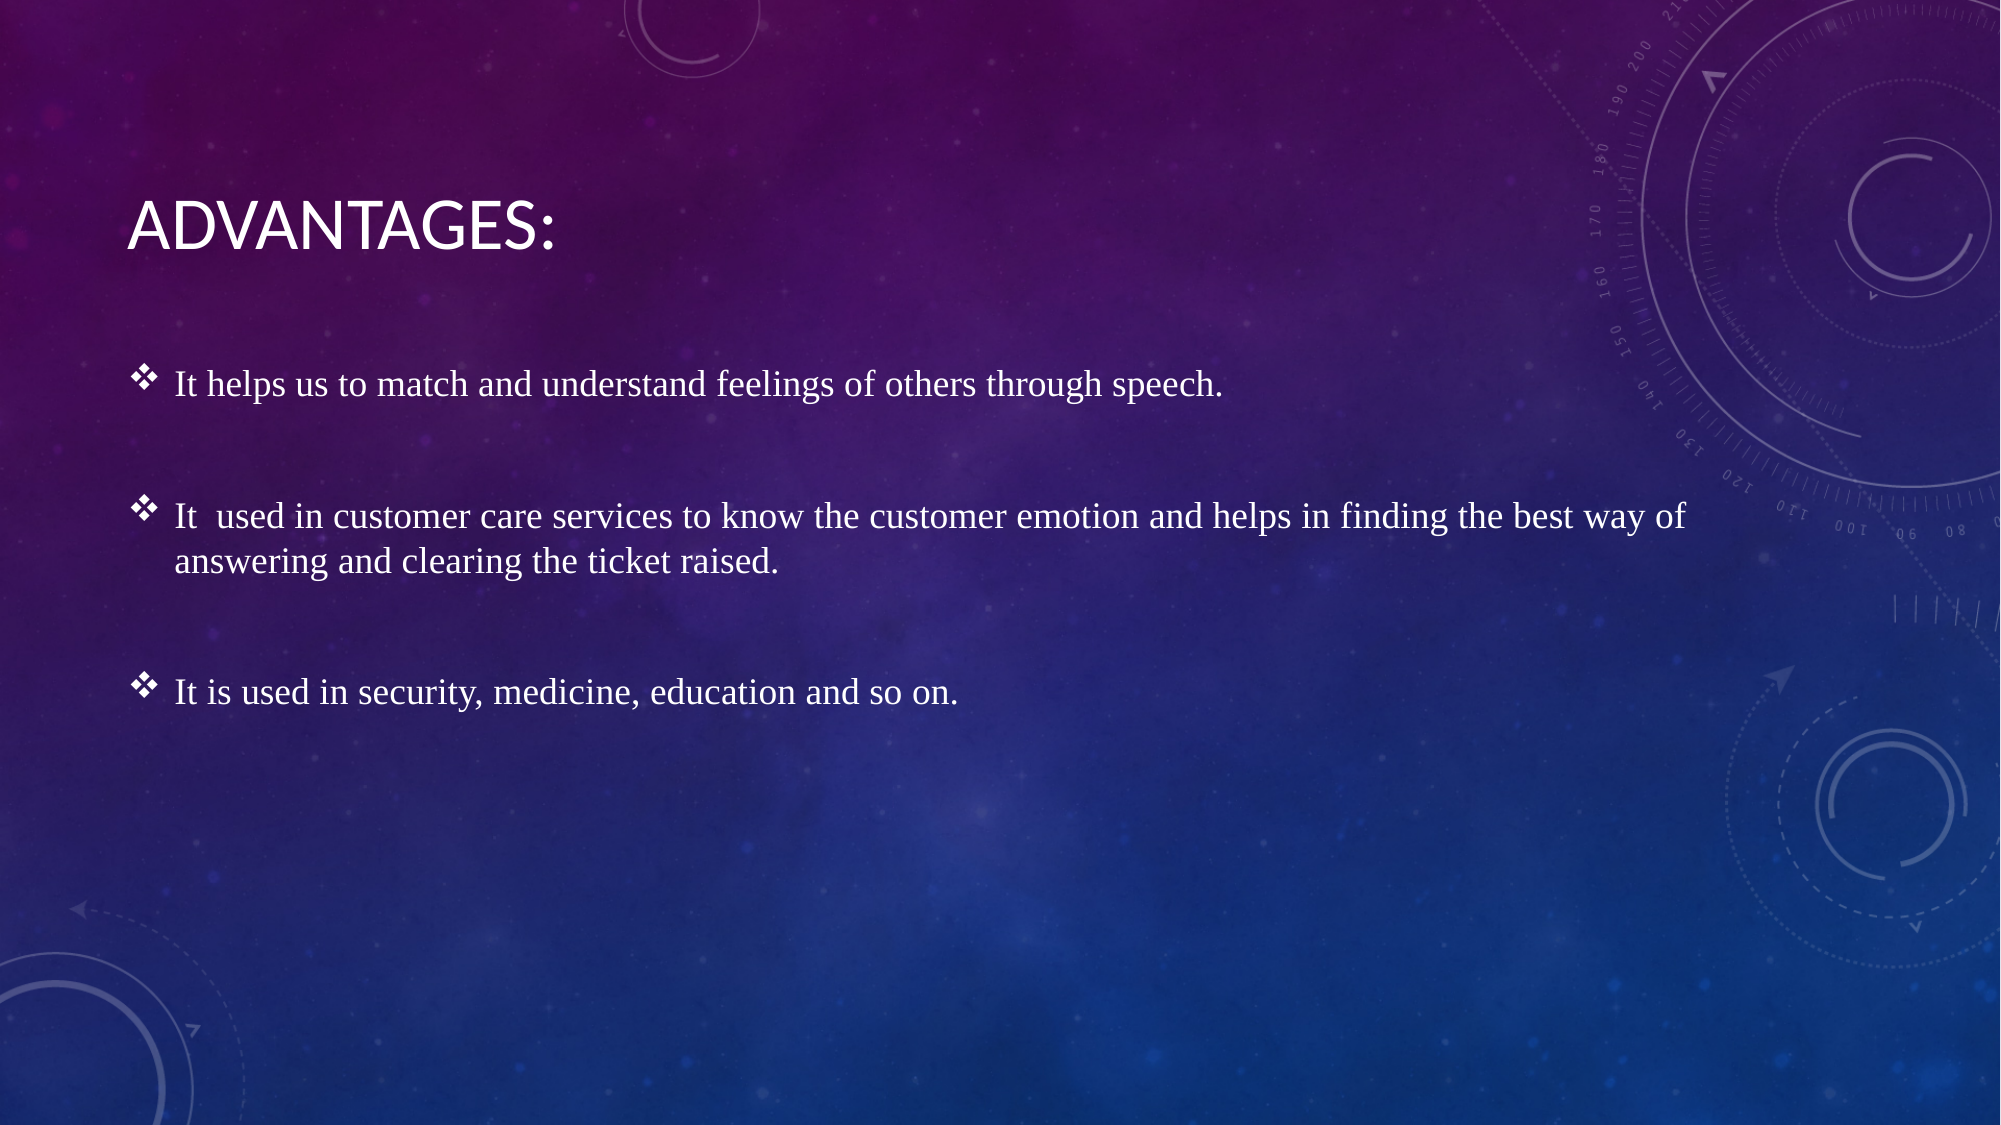

# Advantages:
It helps us to match and understand feelings of others through speech.

It  used in customer care services to know the customer emotion and helps in finding the best way of answering and clearing the ticket raised.

It is used in security, medicine, education and so on.